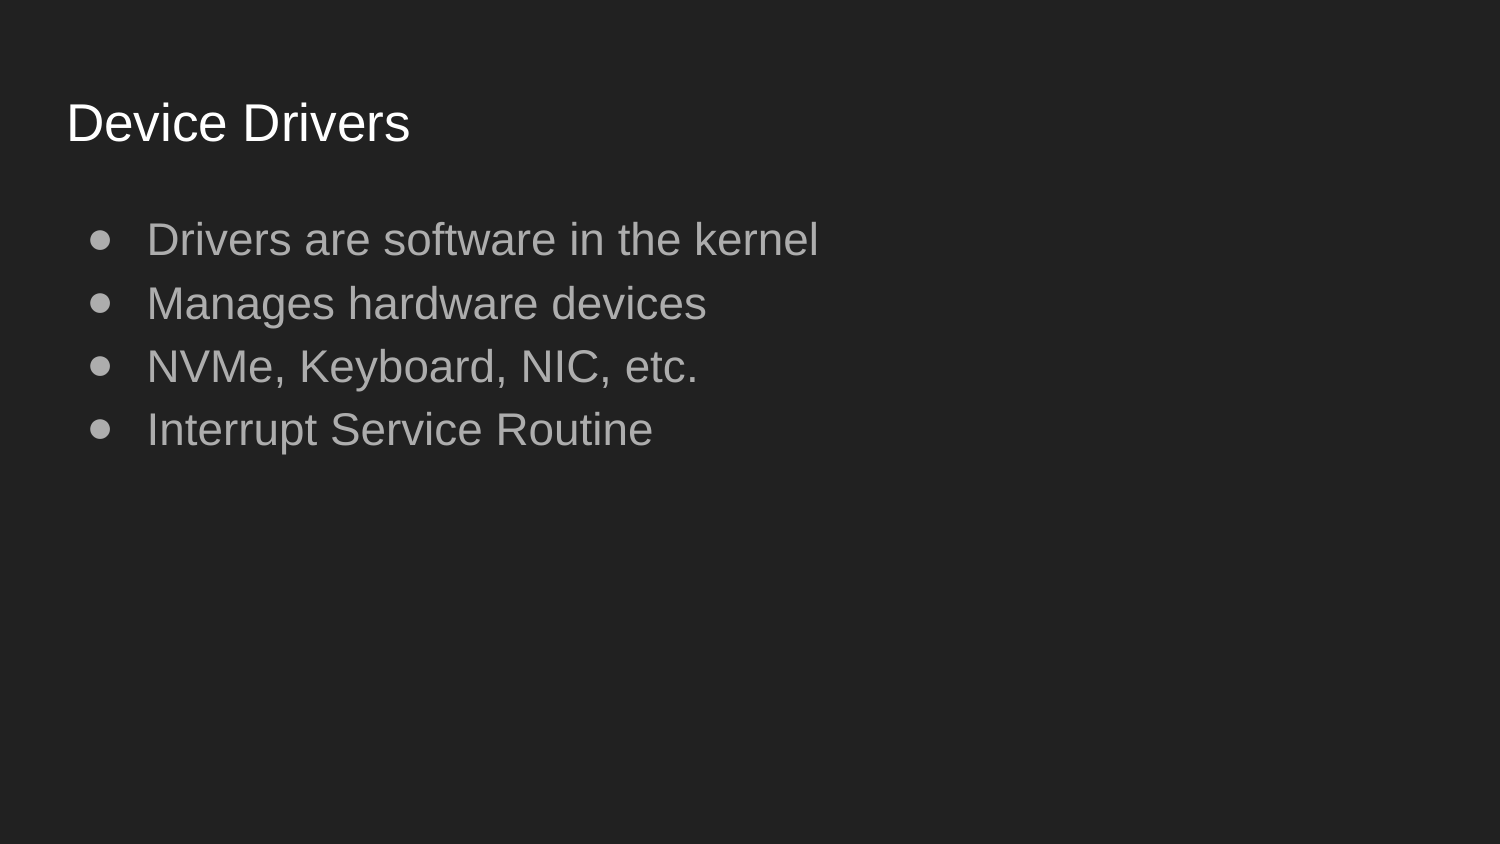

# Device Drivers
Drivers are software in the kernel
Manages hardware devices
NVMe, Keyboard, NIC, etc.
Interrupt Service Routine